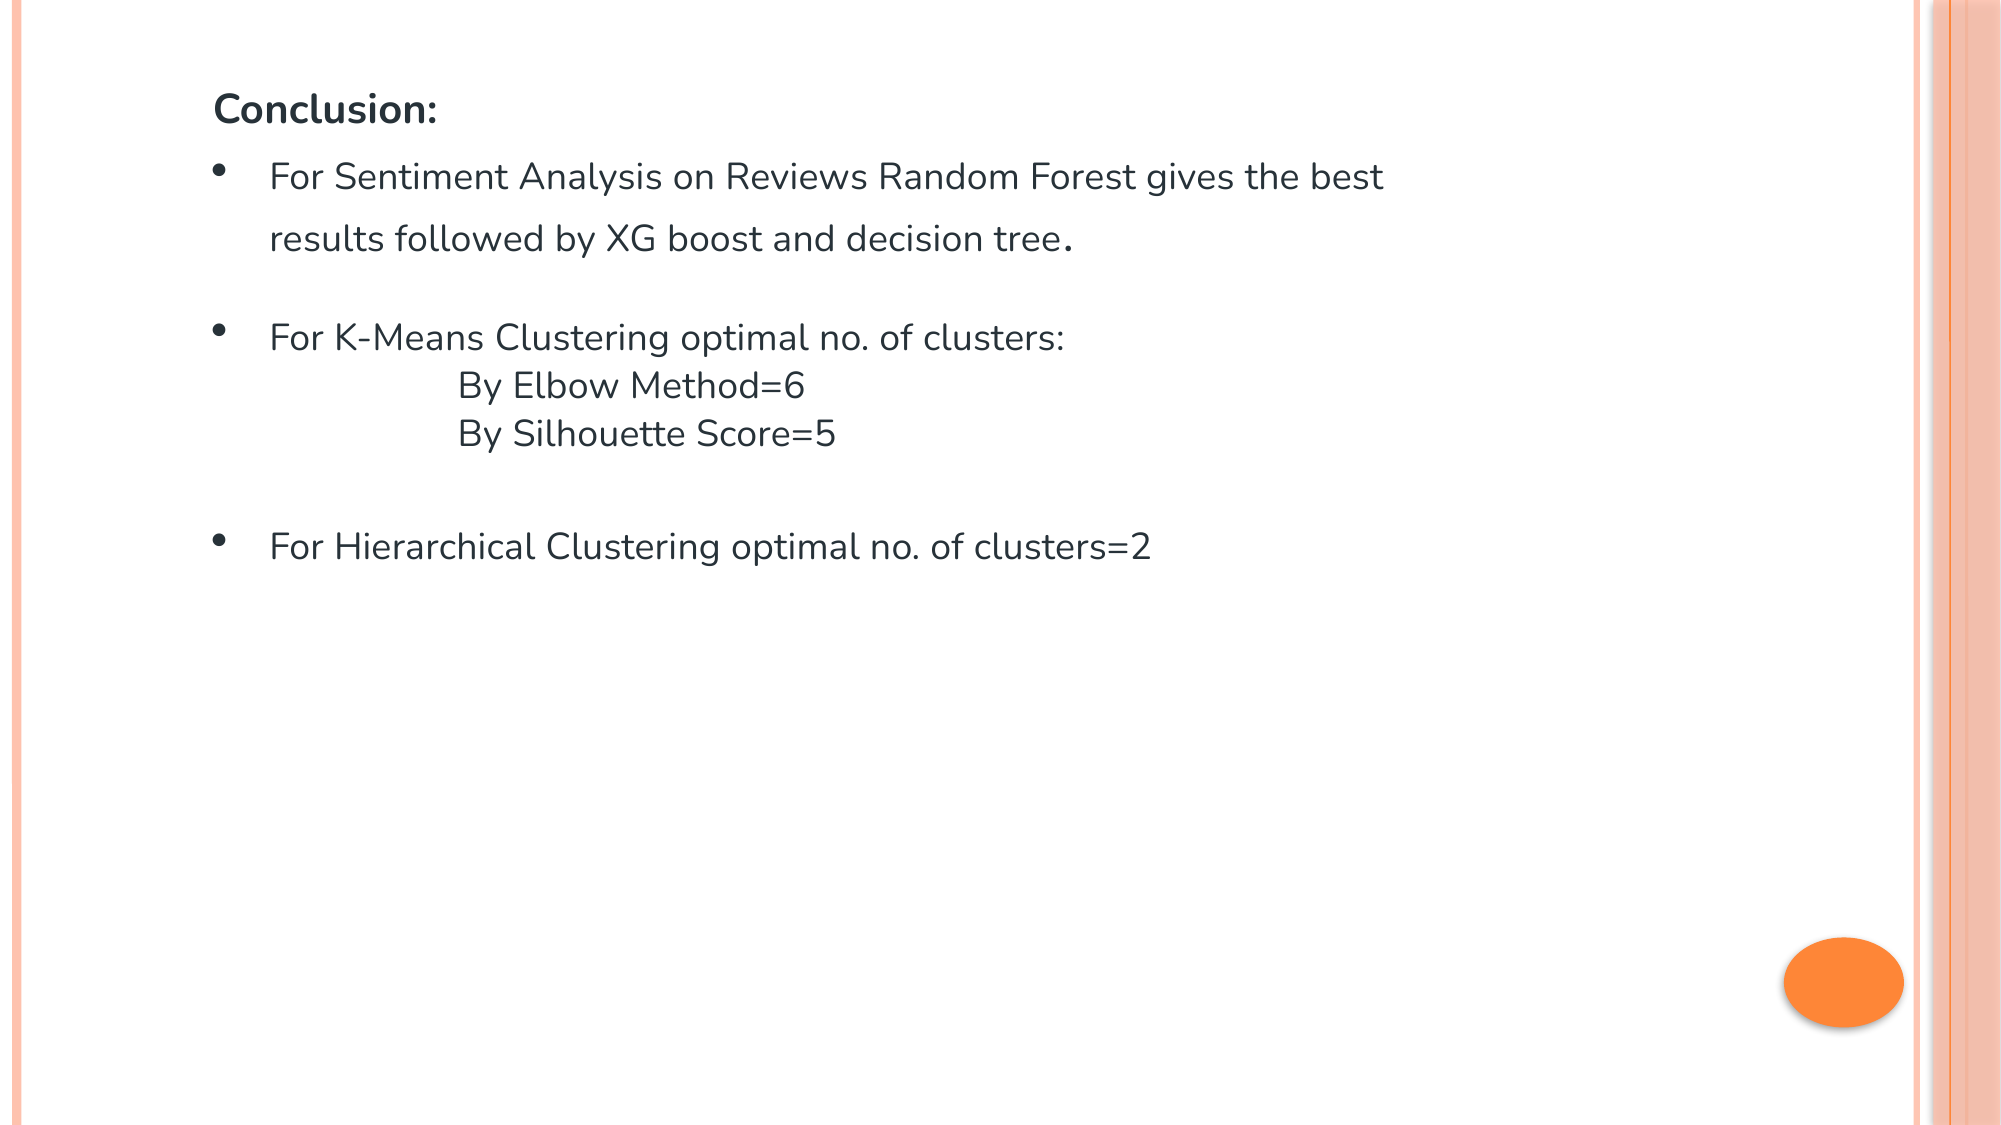

Conclusion:
For Sentiment Analysis on Reviews Random Forest gives the best results followed by XG boost and decision tree.

For K-Means Clustering optimal no. of clusters:
                 By Elbow Method=6
                 By Silhouette Score=5

For Hierarchical Clustering optimal no. of clusters=2